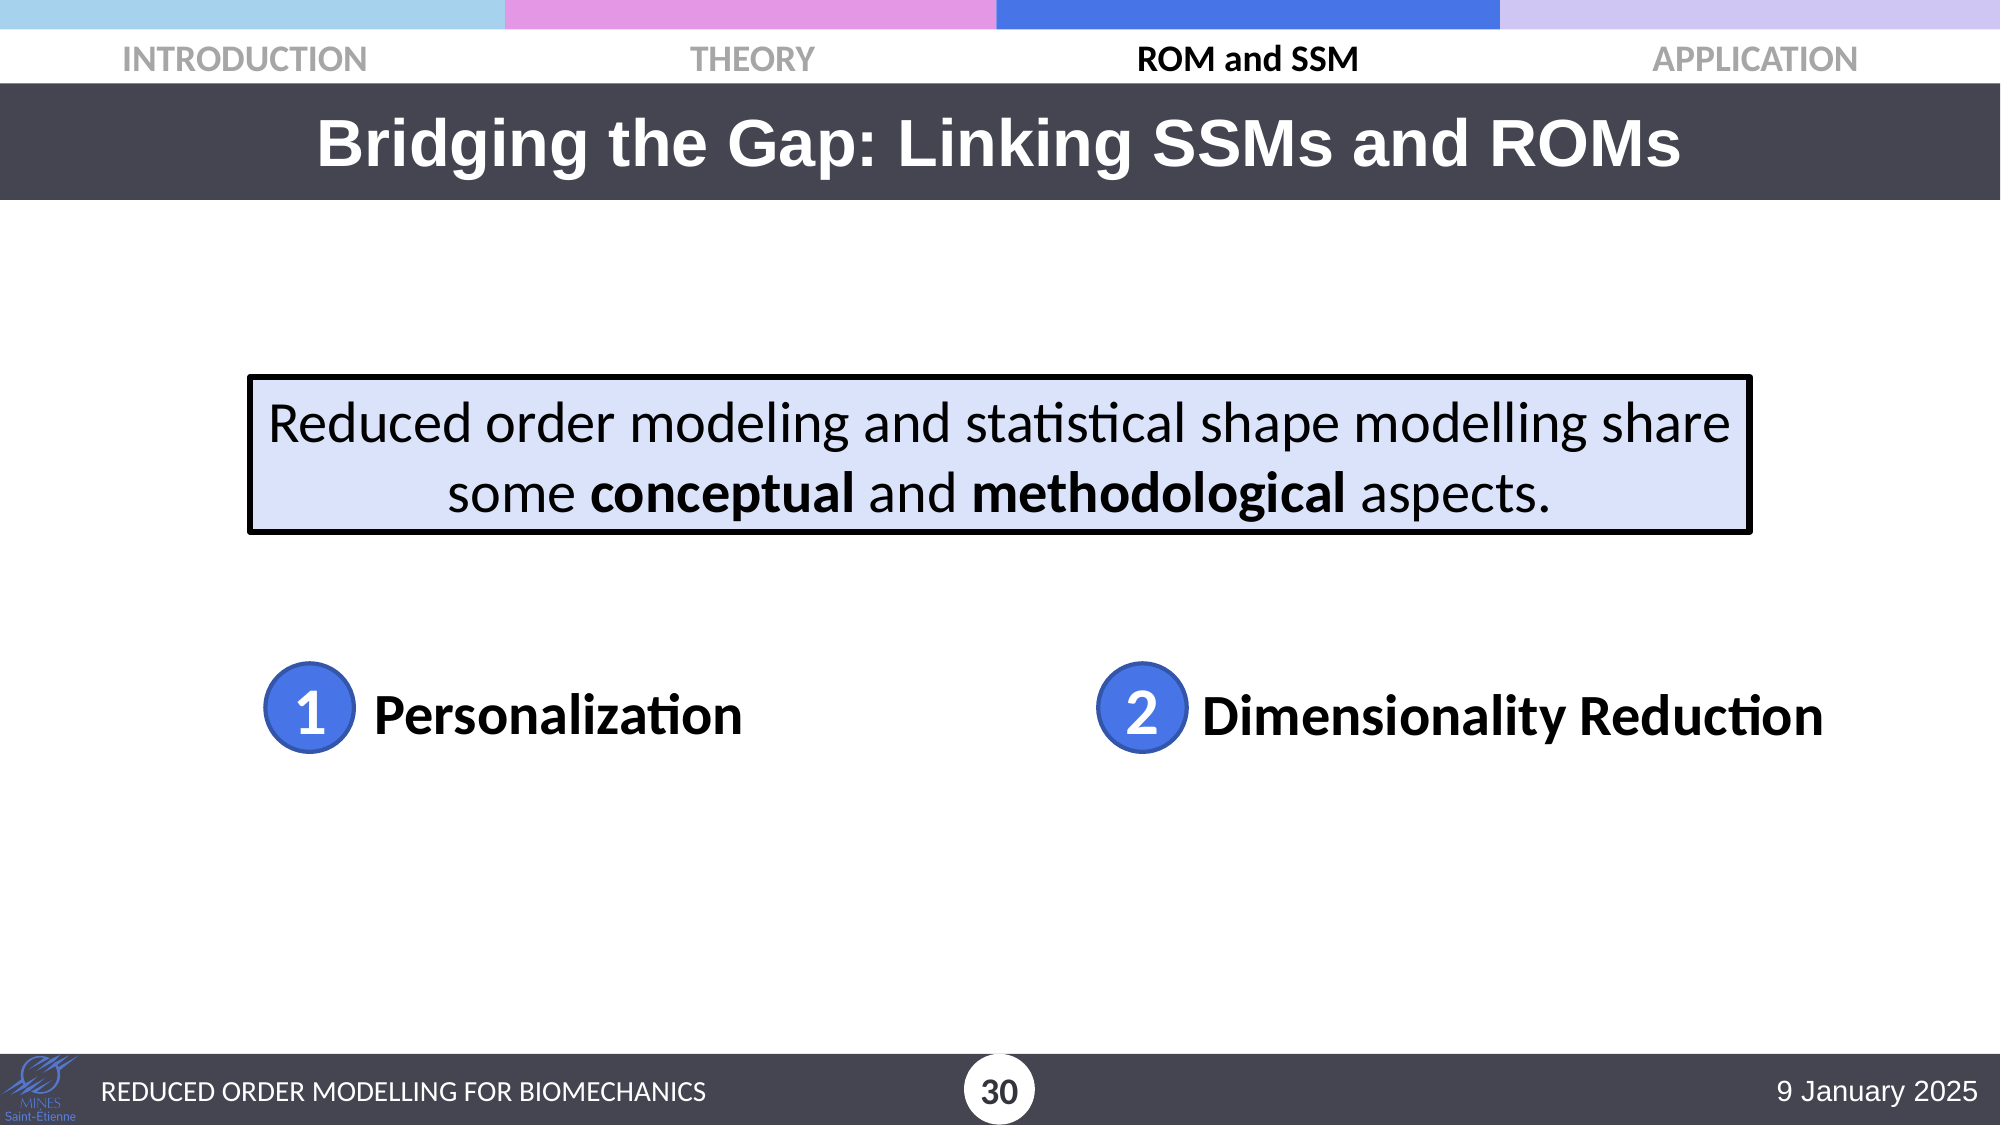

Bridging the Gap: Linking SSMs and ROMs
Reduced order modeling and statistical shape modelling share some conceptual and methodological aspects.
2
1
Personalization
Dimensionality Reduction